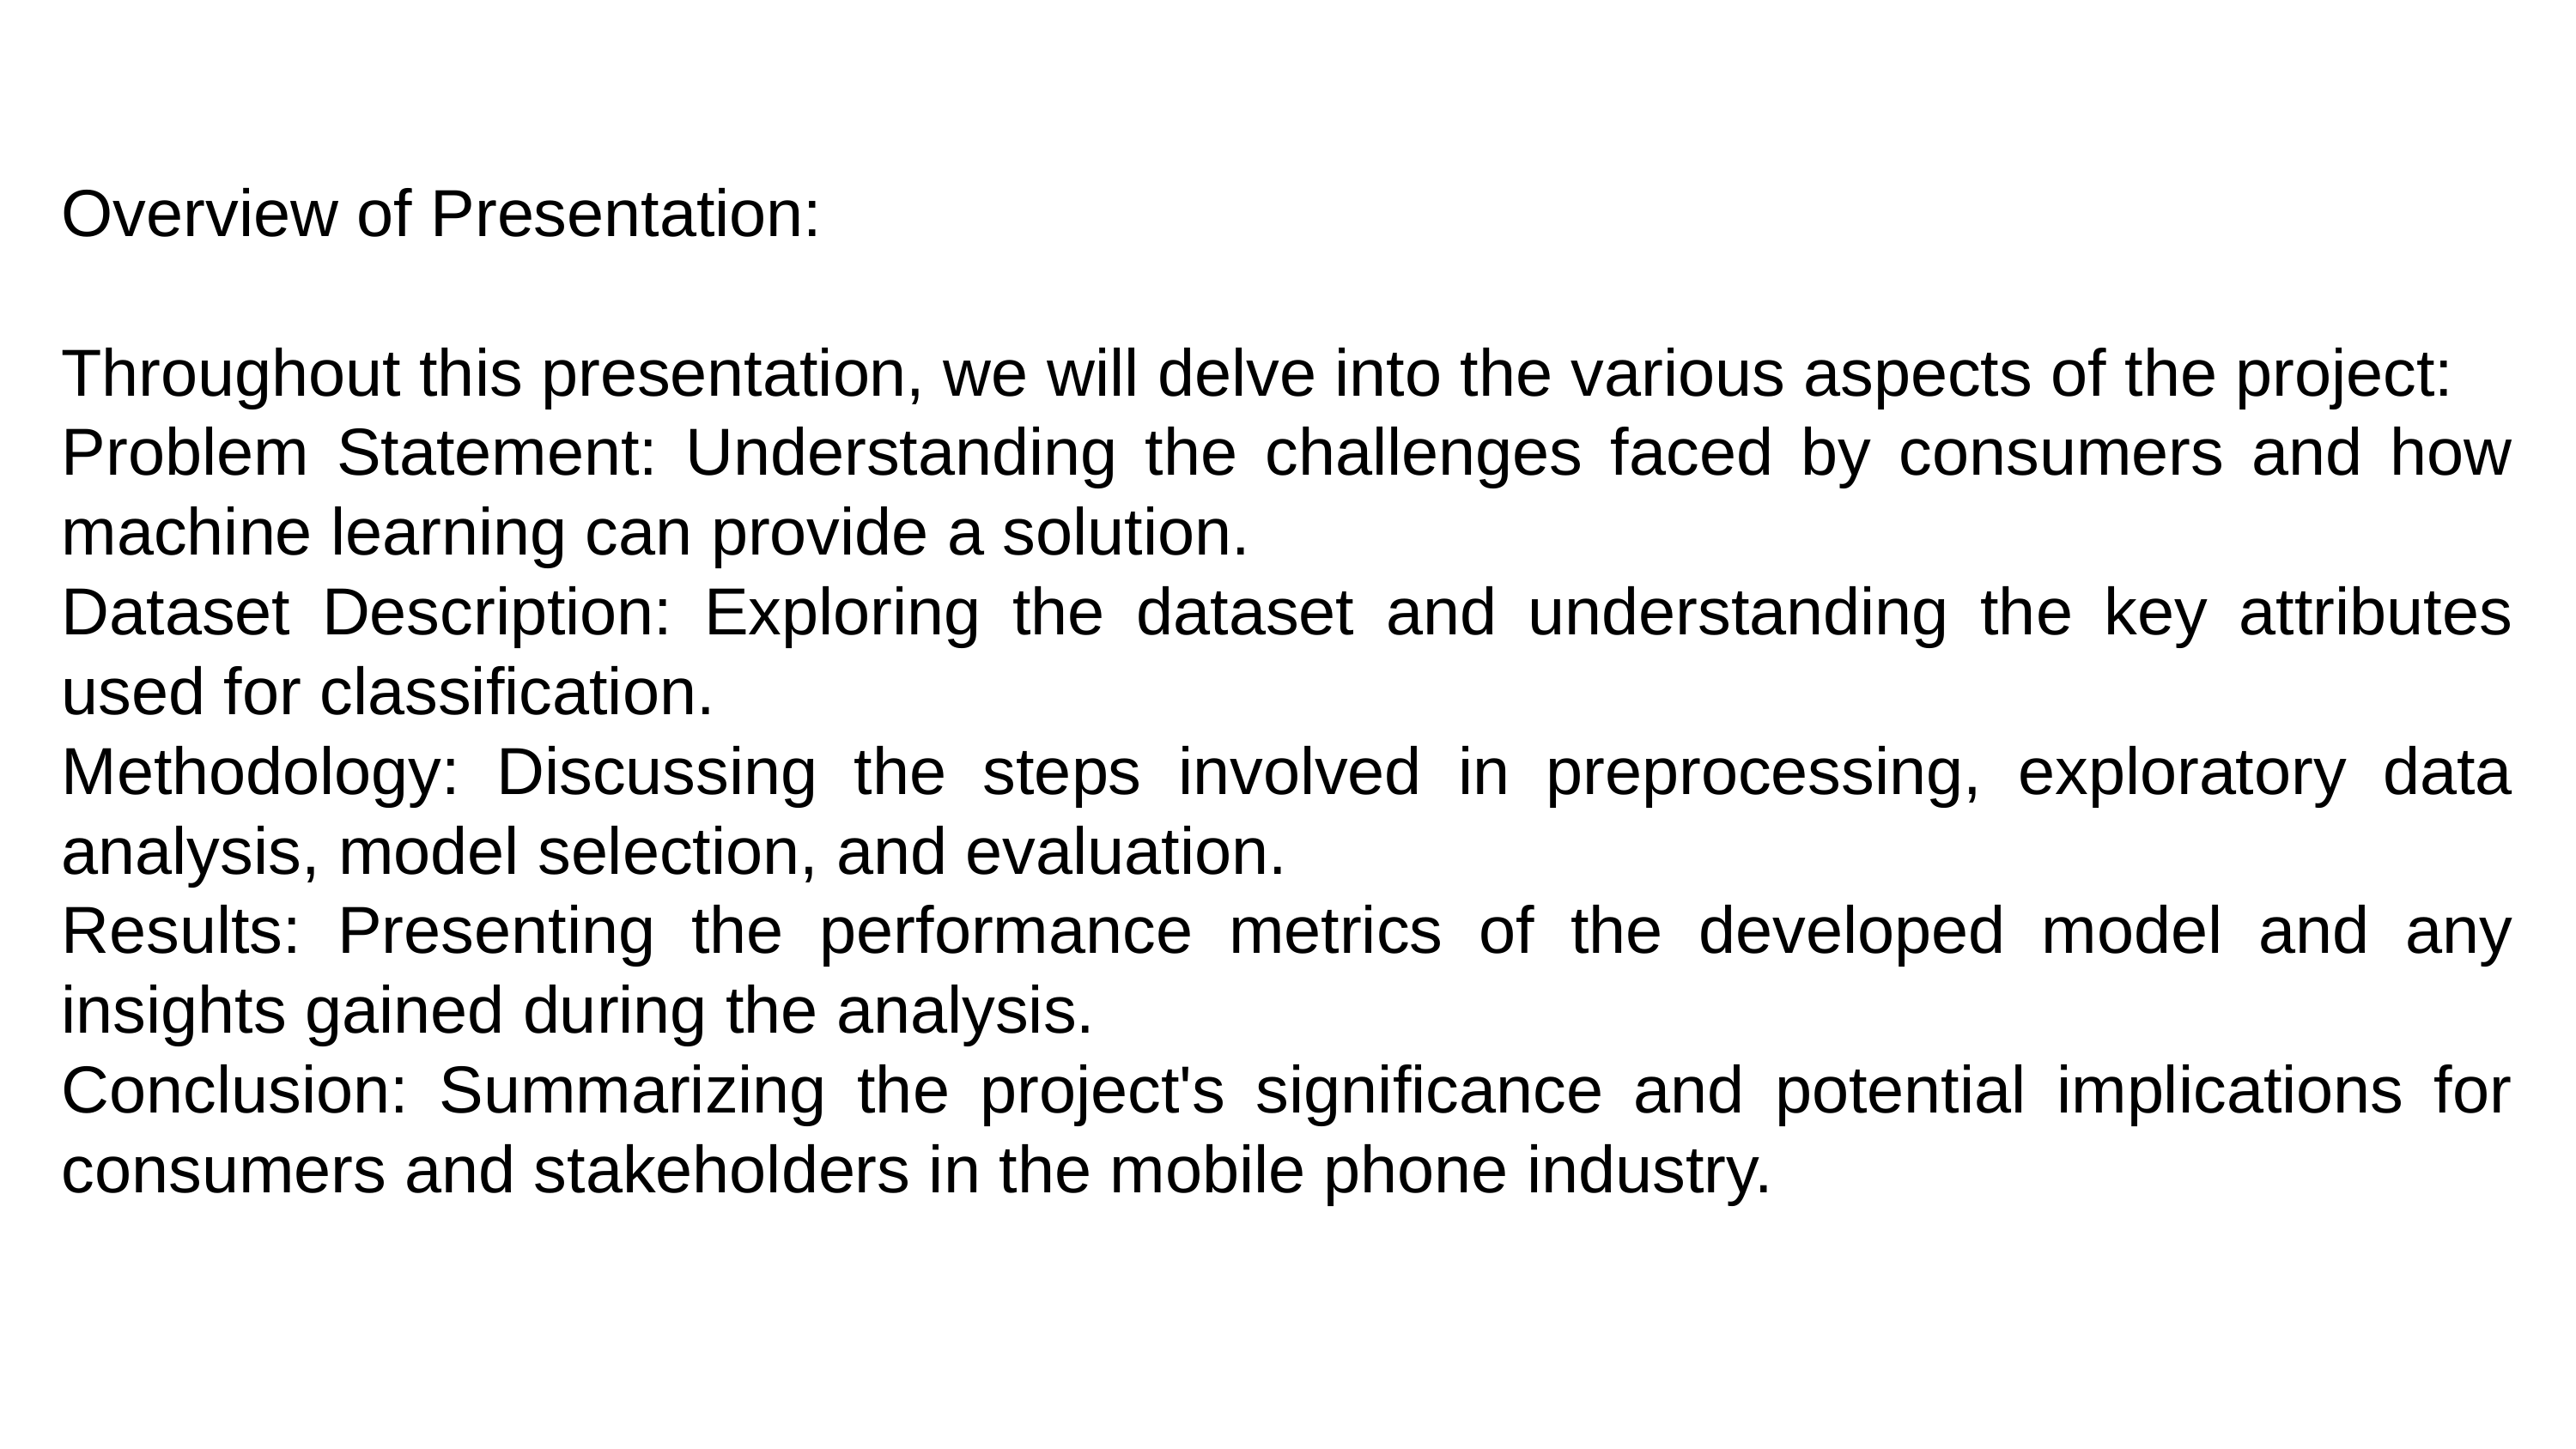

Overview of Presentation:

Throughout this presentation, we will delve into the various aspects of the project:
Problem Statement: Understanding the challenges faced by consumers and how machine learning can provide a solution.
Dataset Description: Exploring the dataset and understanding the key attributes used for classification.
Methodology: Discussing the steps involved in preprocessing, exploratory data analysis, model selection, and evaluation.
Results: Presenting the performance metrics of the developed model and any insights gained during the analysis.
Conclusion: Summarizing the project's significance and potential implications for consumers and stakeholders in the mobile phone industry.